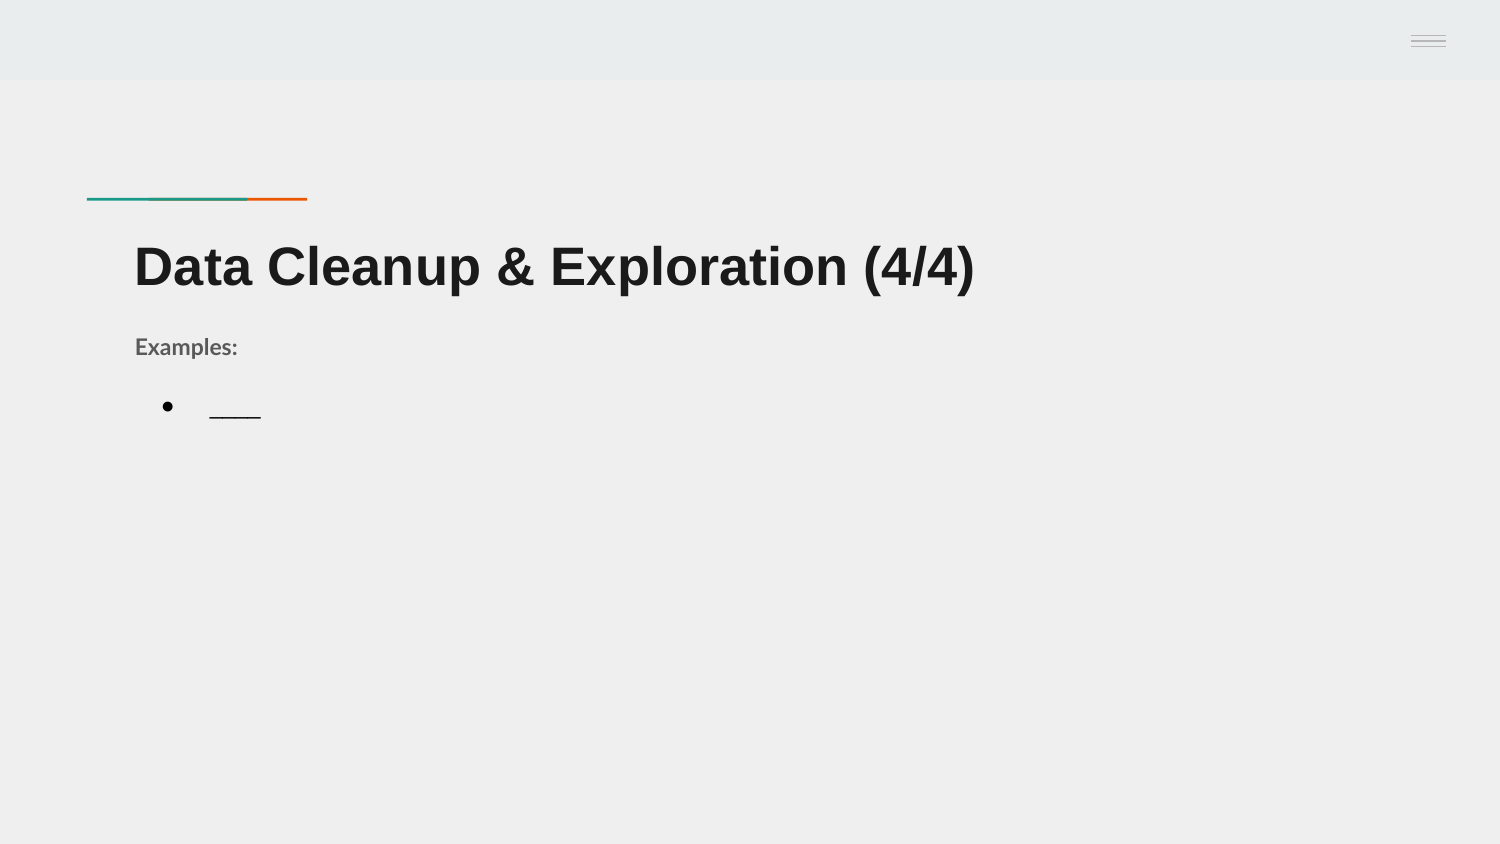

# Data Cleanup & Exploration (4/4)

Examples:
____